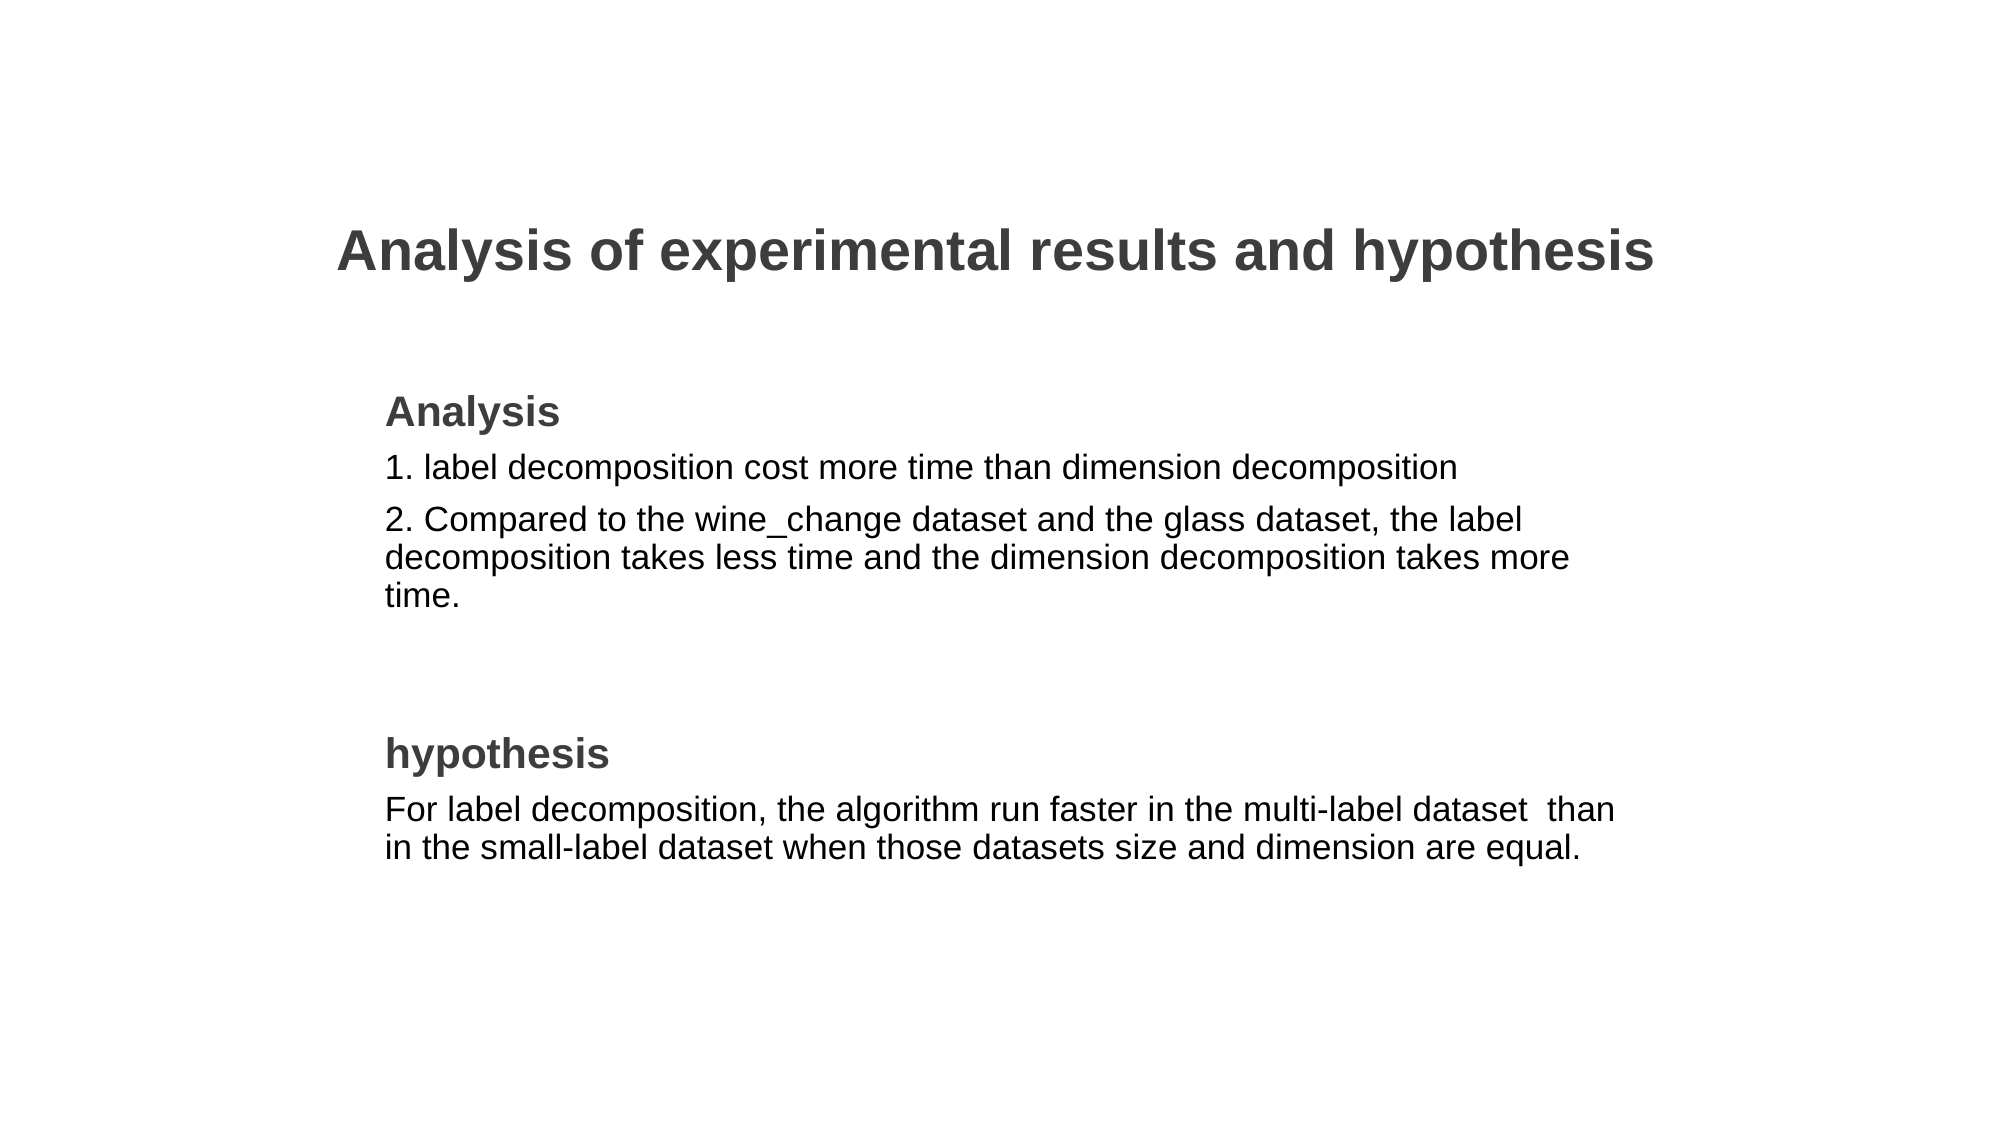

# Analysis of experimental results and hypothesis
Analysis
1. label decomposition cost more time than dimension decomposition
2. Compared to the wine_change dataset and the glass dataset, the label decomposition takes less time and the dimension decomposition takes more time.

hypothesis
For label decomposition, the algorithm run faster in the multi-label dataset  than in the small-label dataset when those datasets size and dimension are equal.